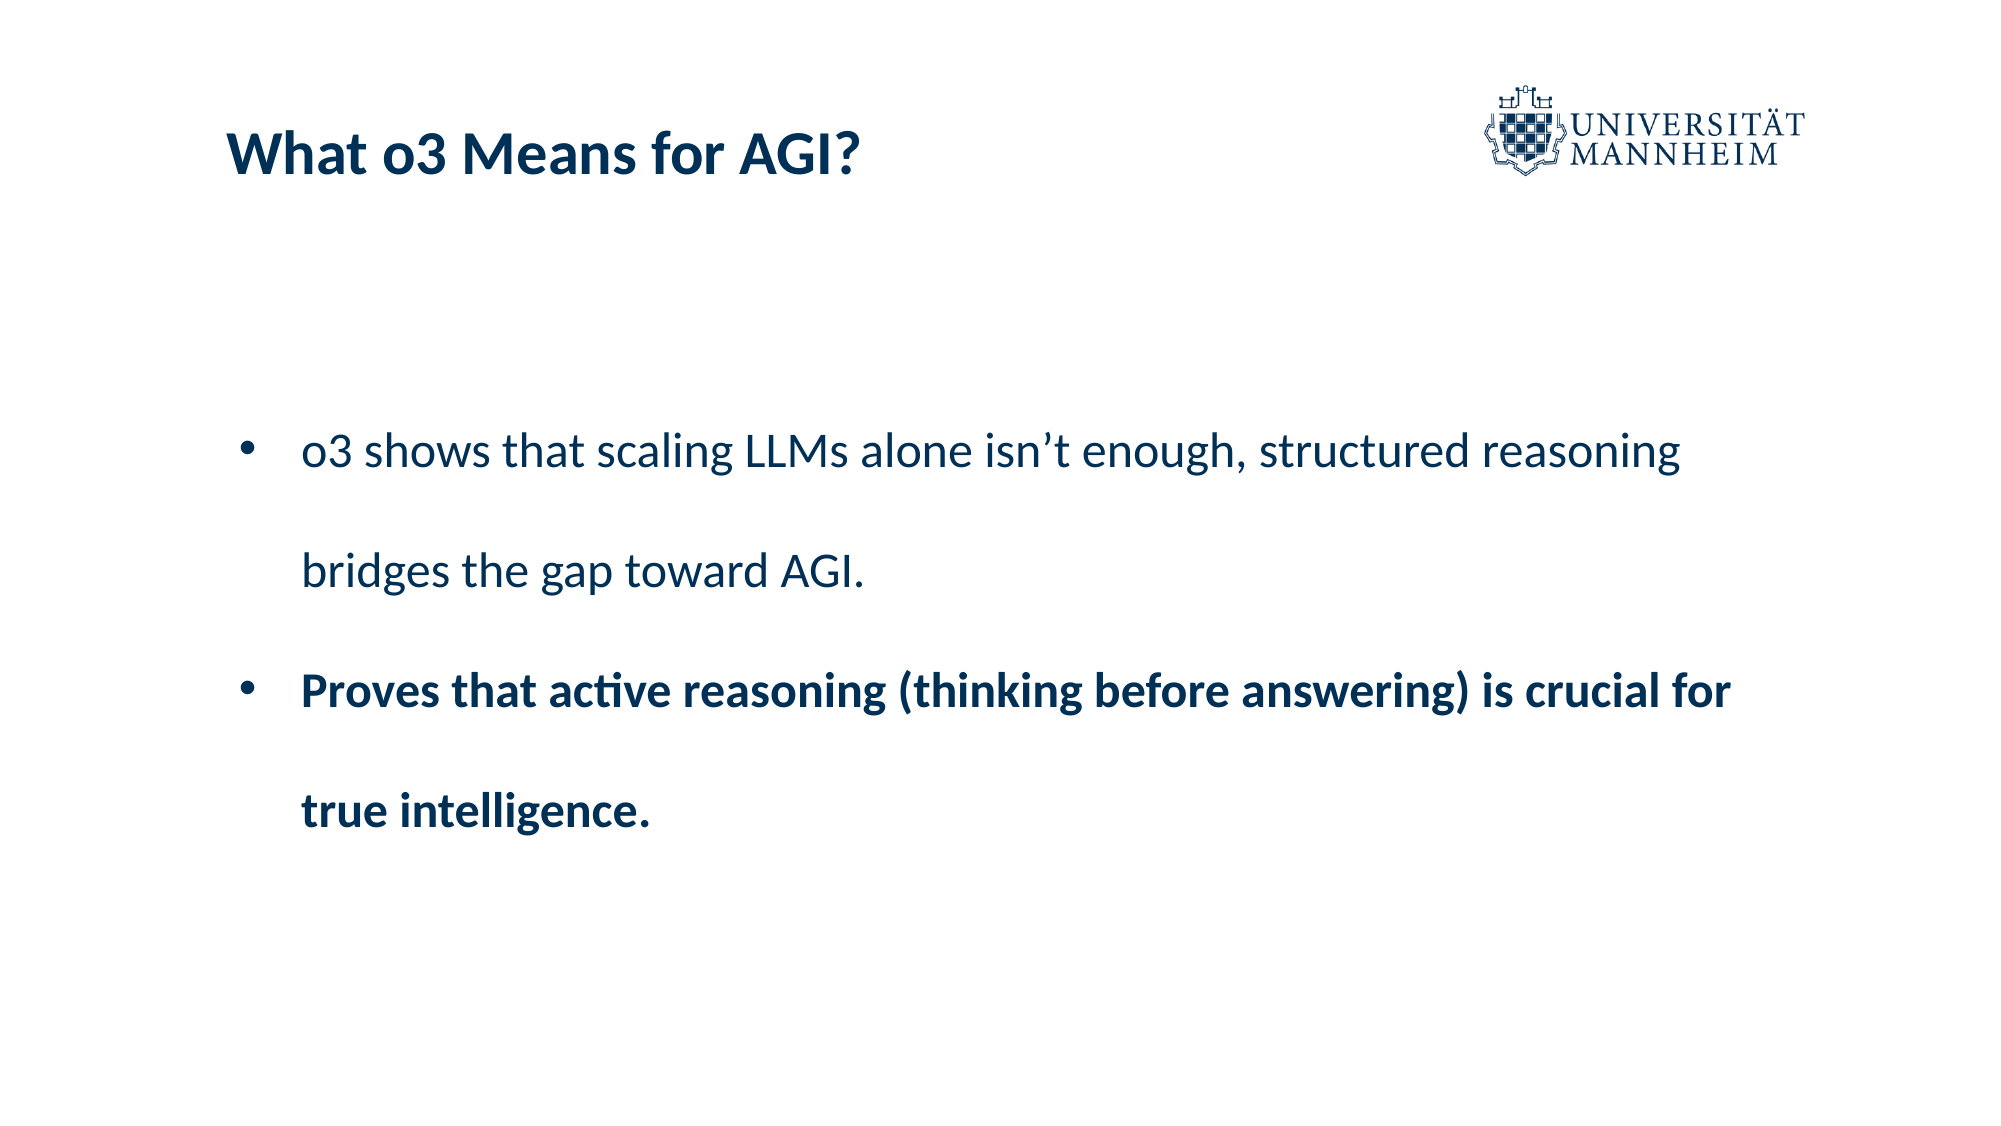

# What o3 Means for AGI?

o3 shows that scaling LLMs alone isn’t enough, structured reasoning bridges the gap toward AGI.
Proves that active reasoning (thinking before answering) is crucial for true intelligence.